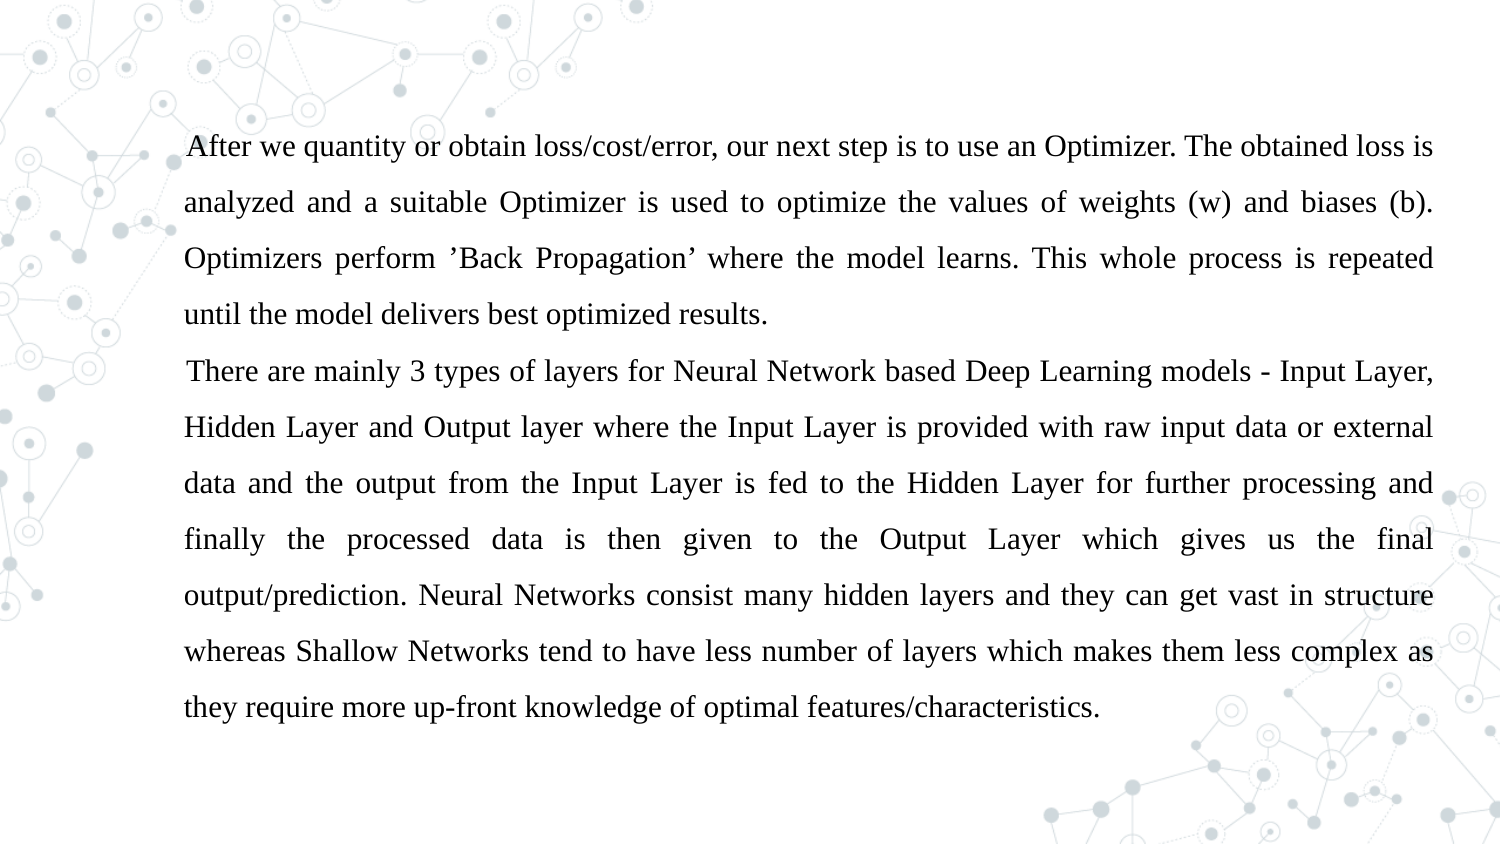

After we quantity or obtain loss/cost/error, our next step is to use an Optimizer. The obtained loss is analyzed and a suitable Optimizer is used to optimize the values of weights (w) and biases (b). Optimizers perform ’Back Propagation’ where the model learns. This whole process is repeated until the model delivers best optimized results.
        There are mainly 3 types of layers for Neural Network based Deep Learning models - Input Layer, Hidden Layer and Output layer where the Input Layer is provided with raw input data or external data and the output from the Input Layer is fed to the Hidden Layer for further processing and finally the processed data is then given to the Output Layer which gives us the final output/prediction. Neural Networks consist many hidden layers and they can get vast in structure whereas Shallow Networks tend to have less number of layers which makes them less complex as they require more up-front knowledge of optimal features/characteristics.